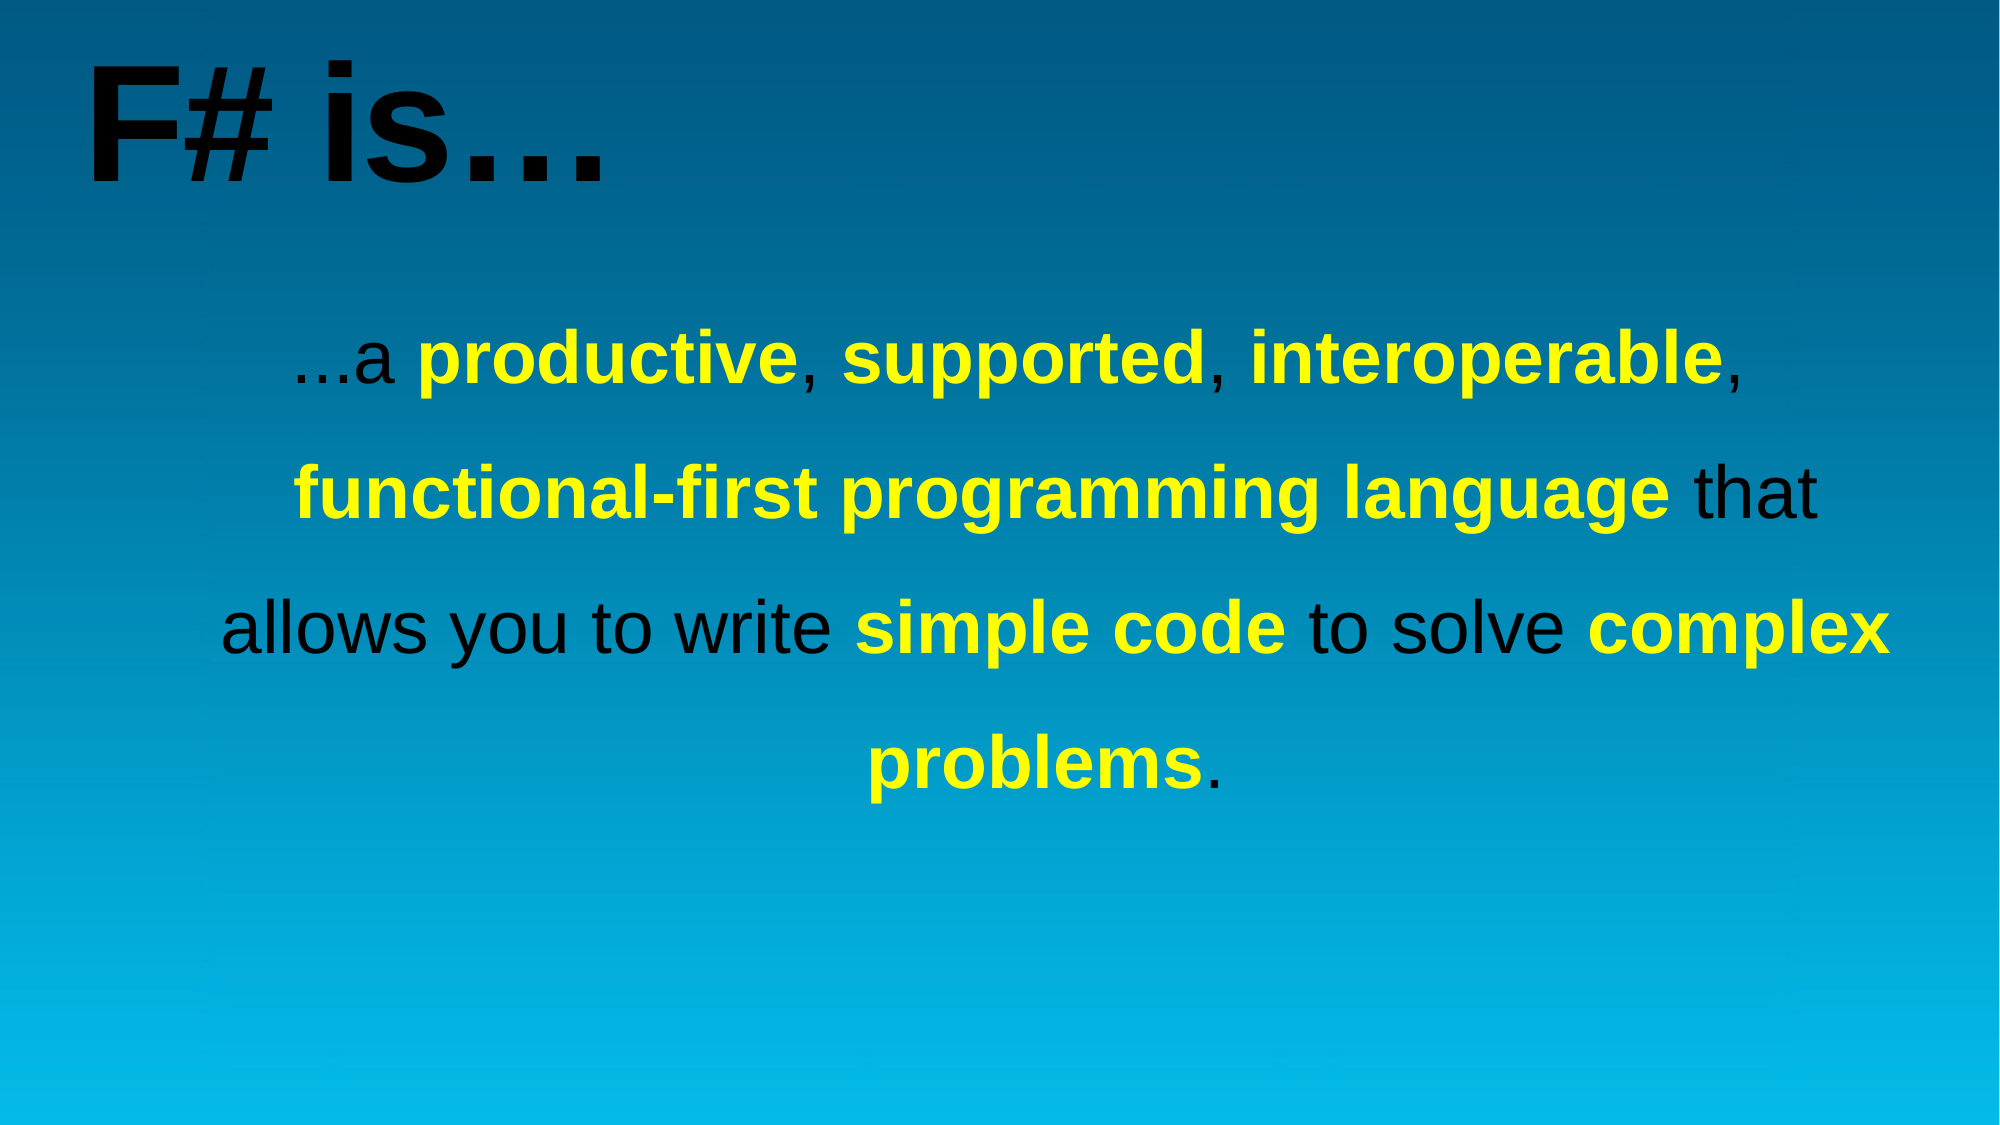

# F# is…

...a productive, supported, interoperable, functional-first programming language that allows you to write simple code to solve complex problems.